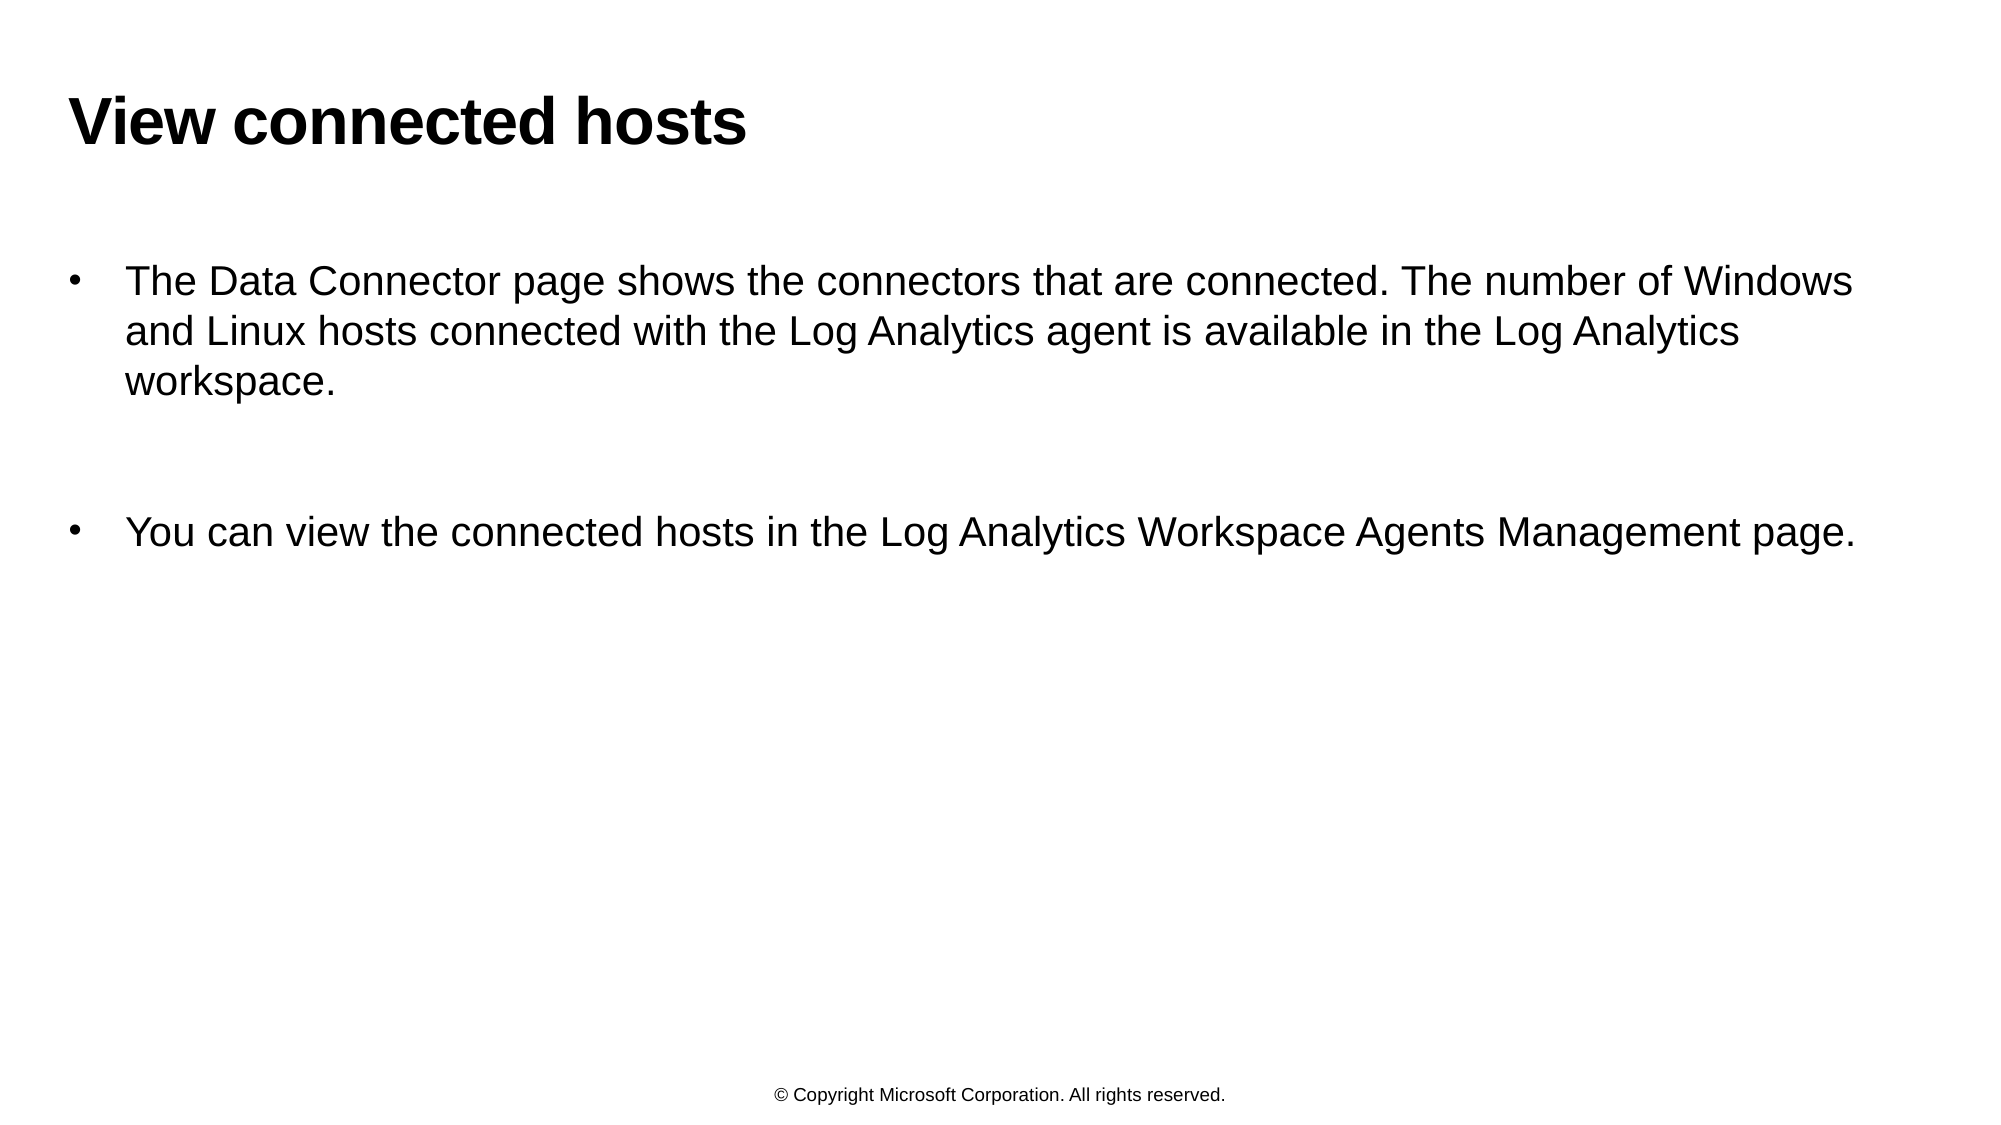

# View connected hosts
The Data Connector page shows the connectors that are connected. The number of Windows and Linux hosts connected with the Log Analytics agent is available in the Log Analytics workspace.

You can view the connected hosts in the Log Analytics Workspace Agents Management page.